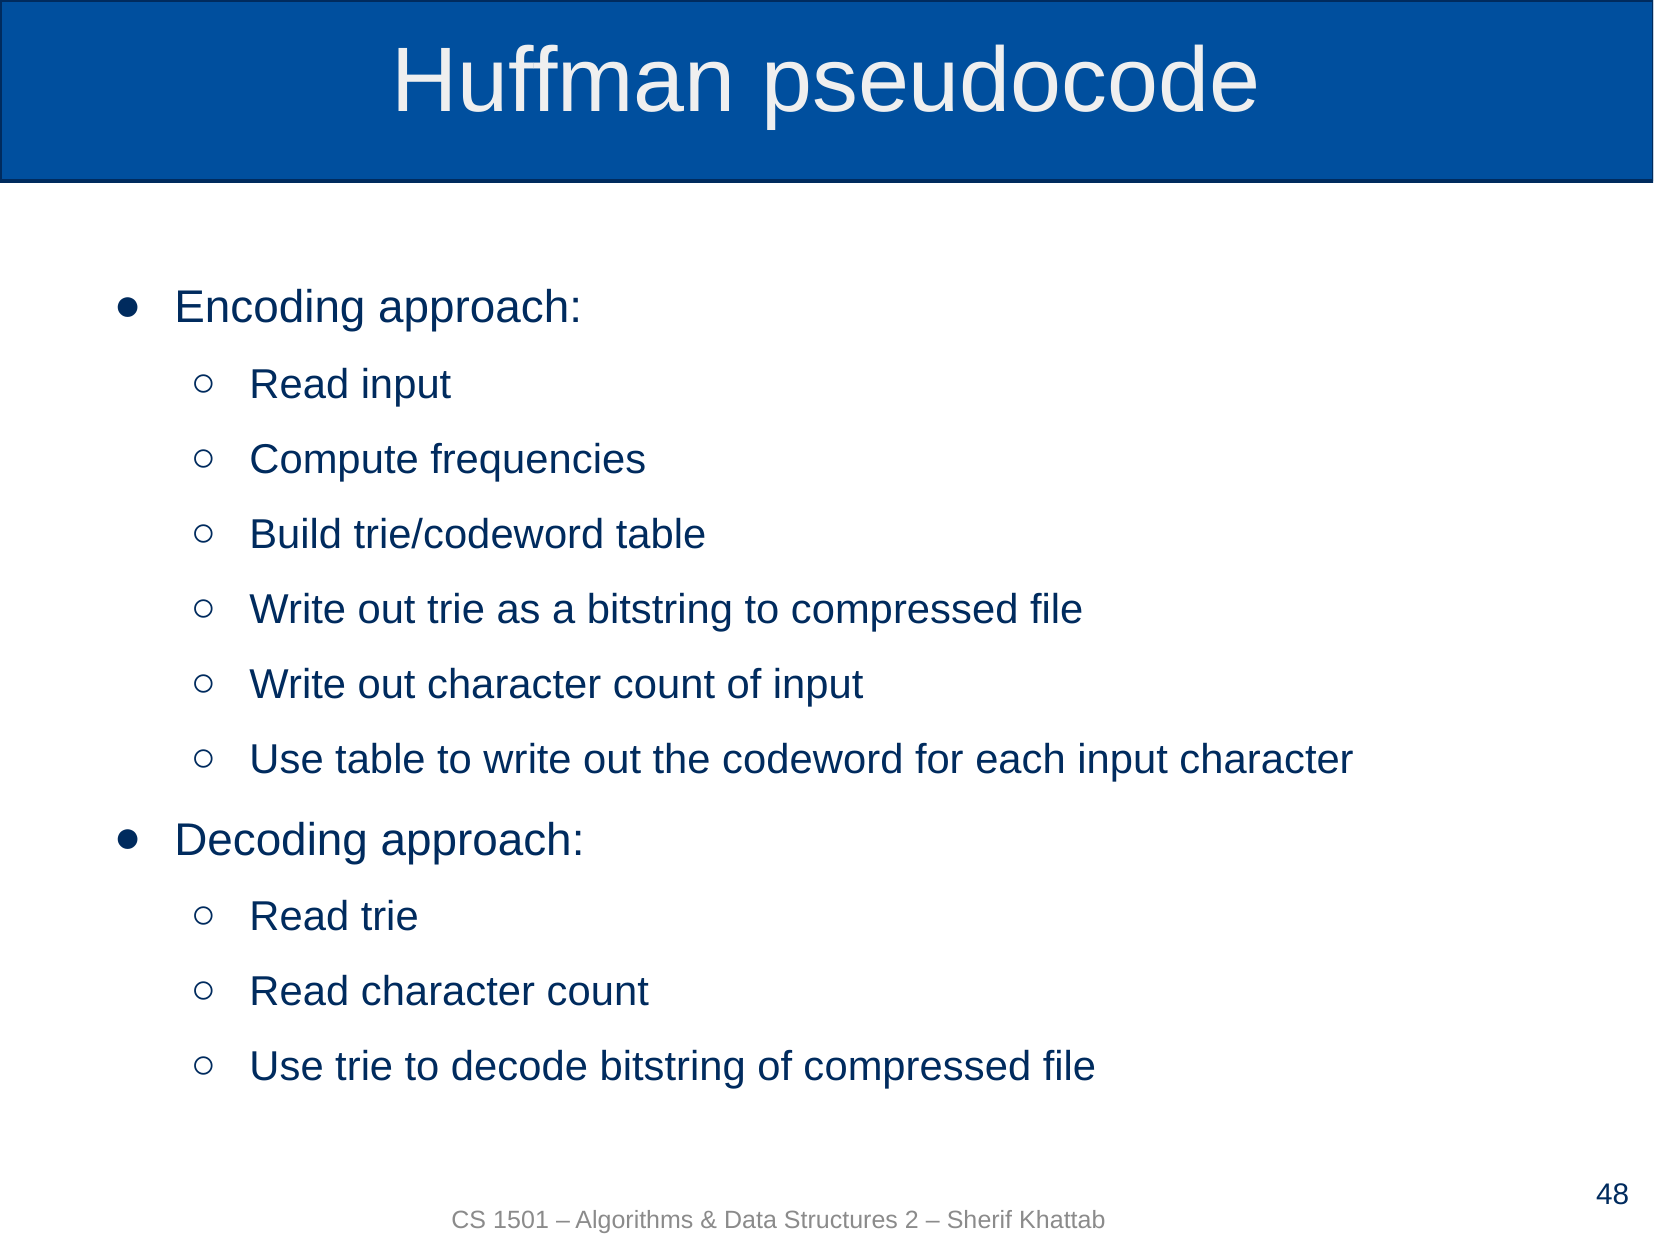

# Huffman pseudocode
Encoding approach:
Read input
Compute frequencies
Build trie/codeword table
Write out trie as a bitstring to compressed file
Write out character count of input
Use table to write out the codeword for each input character
Decoding approach:
Read trie
Read character count
Use trie to decode bitstring of compressed file
48
CS 1501 – Algorithms & Data Structures 2 – Sherif Khattab